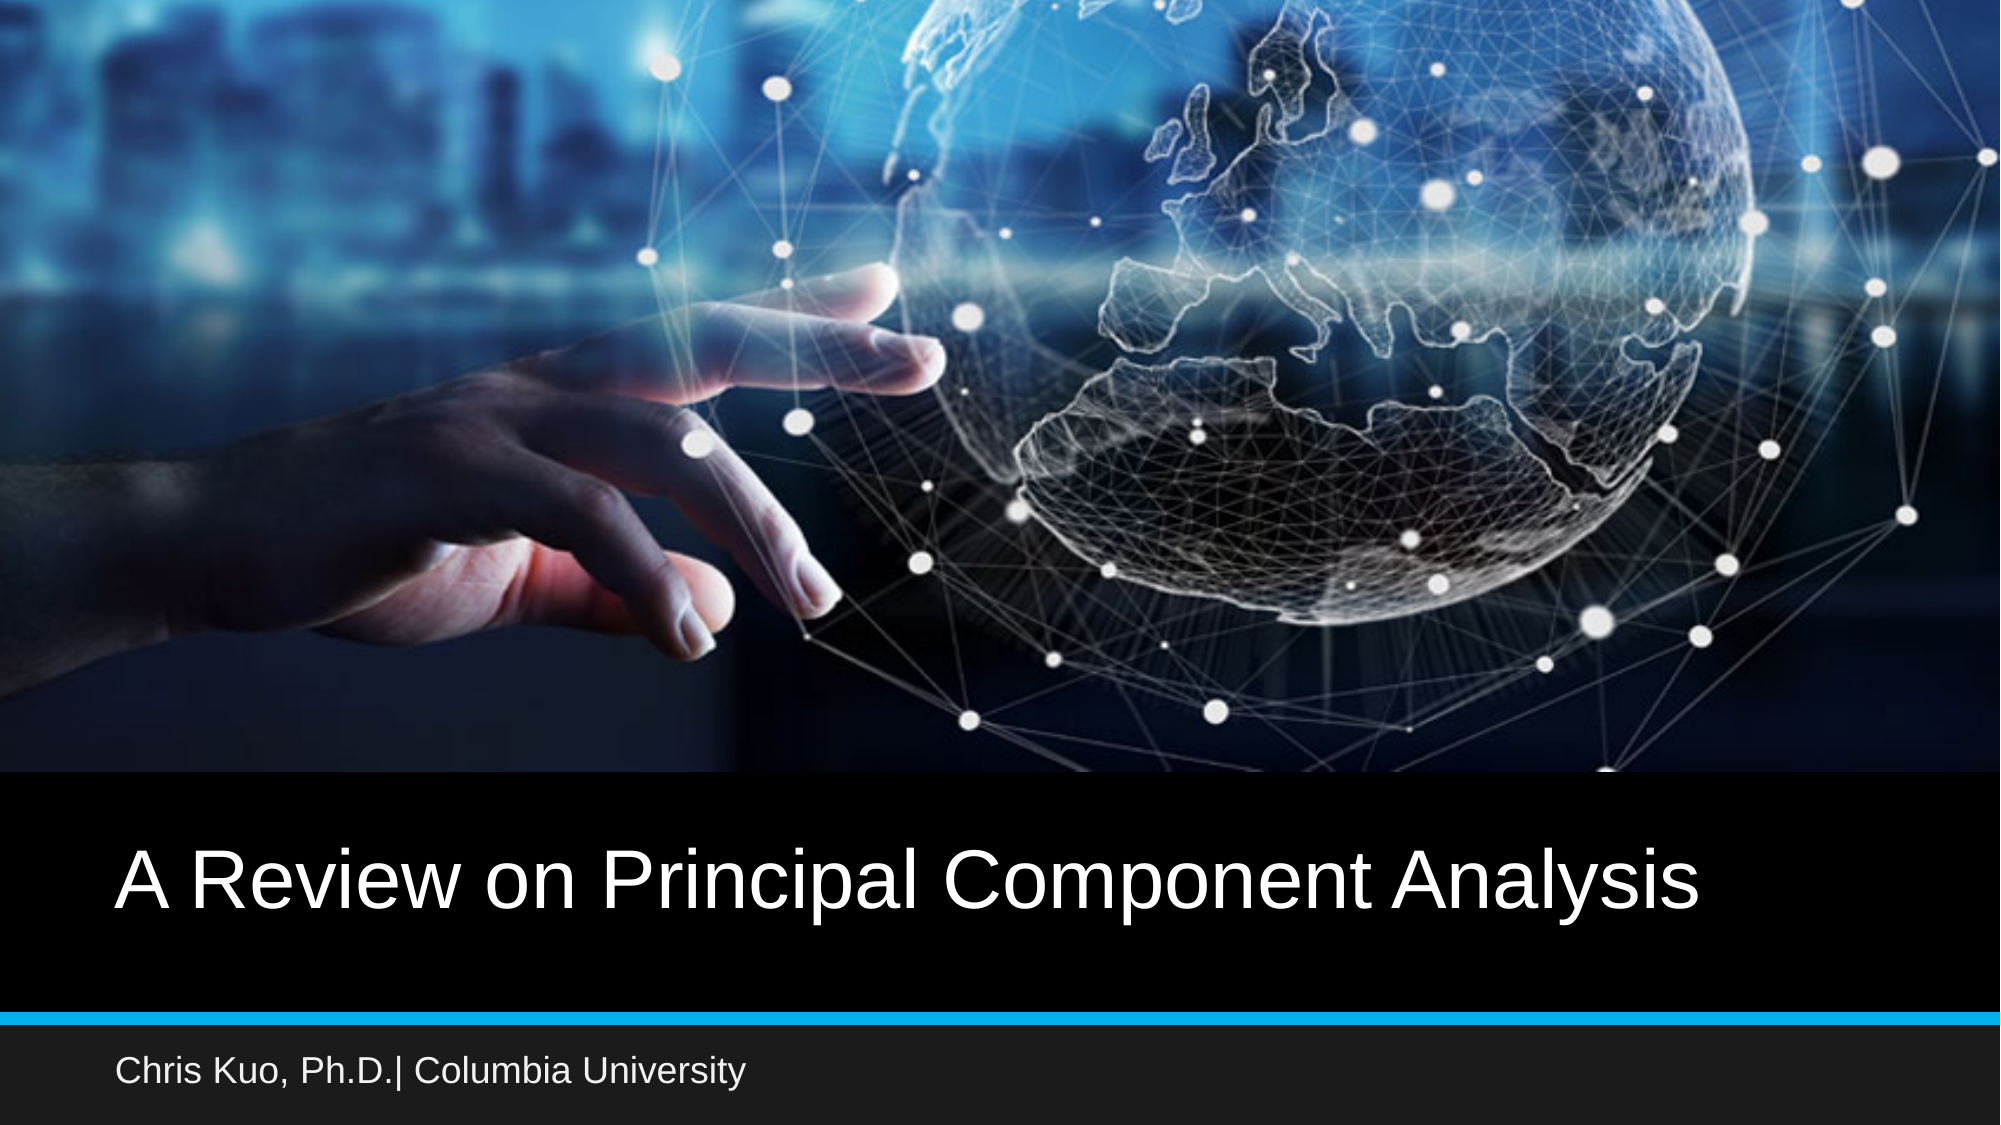

# A Review on Principal Component Analysis
Chris Kuo, Ph.D.| Columbia University